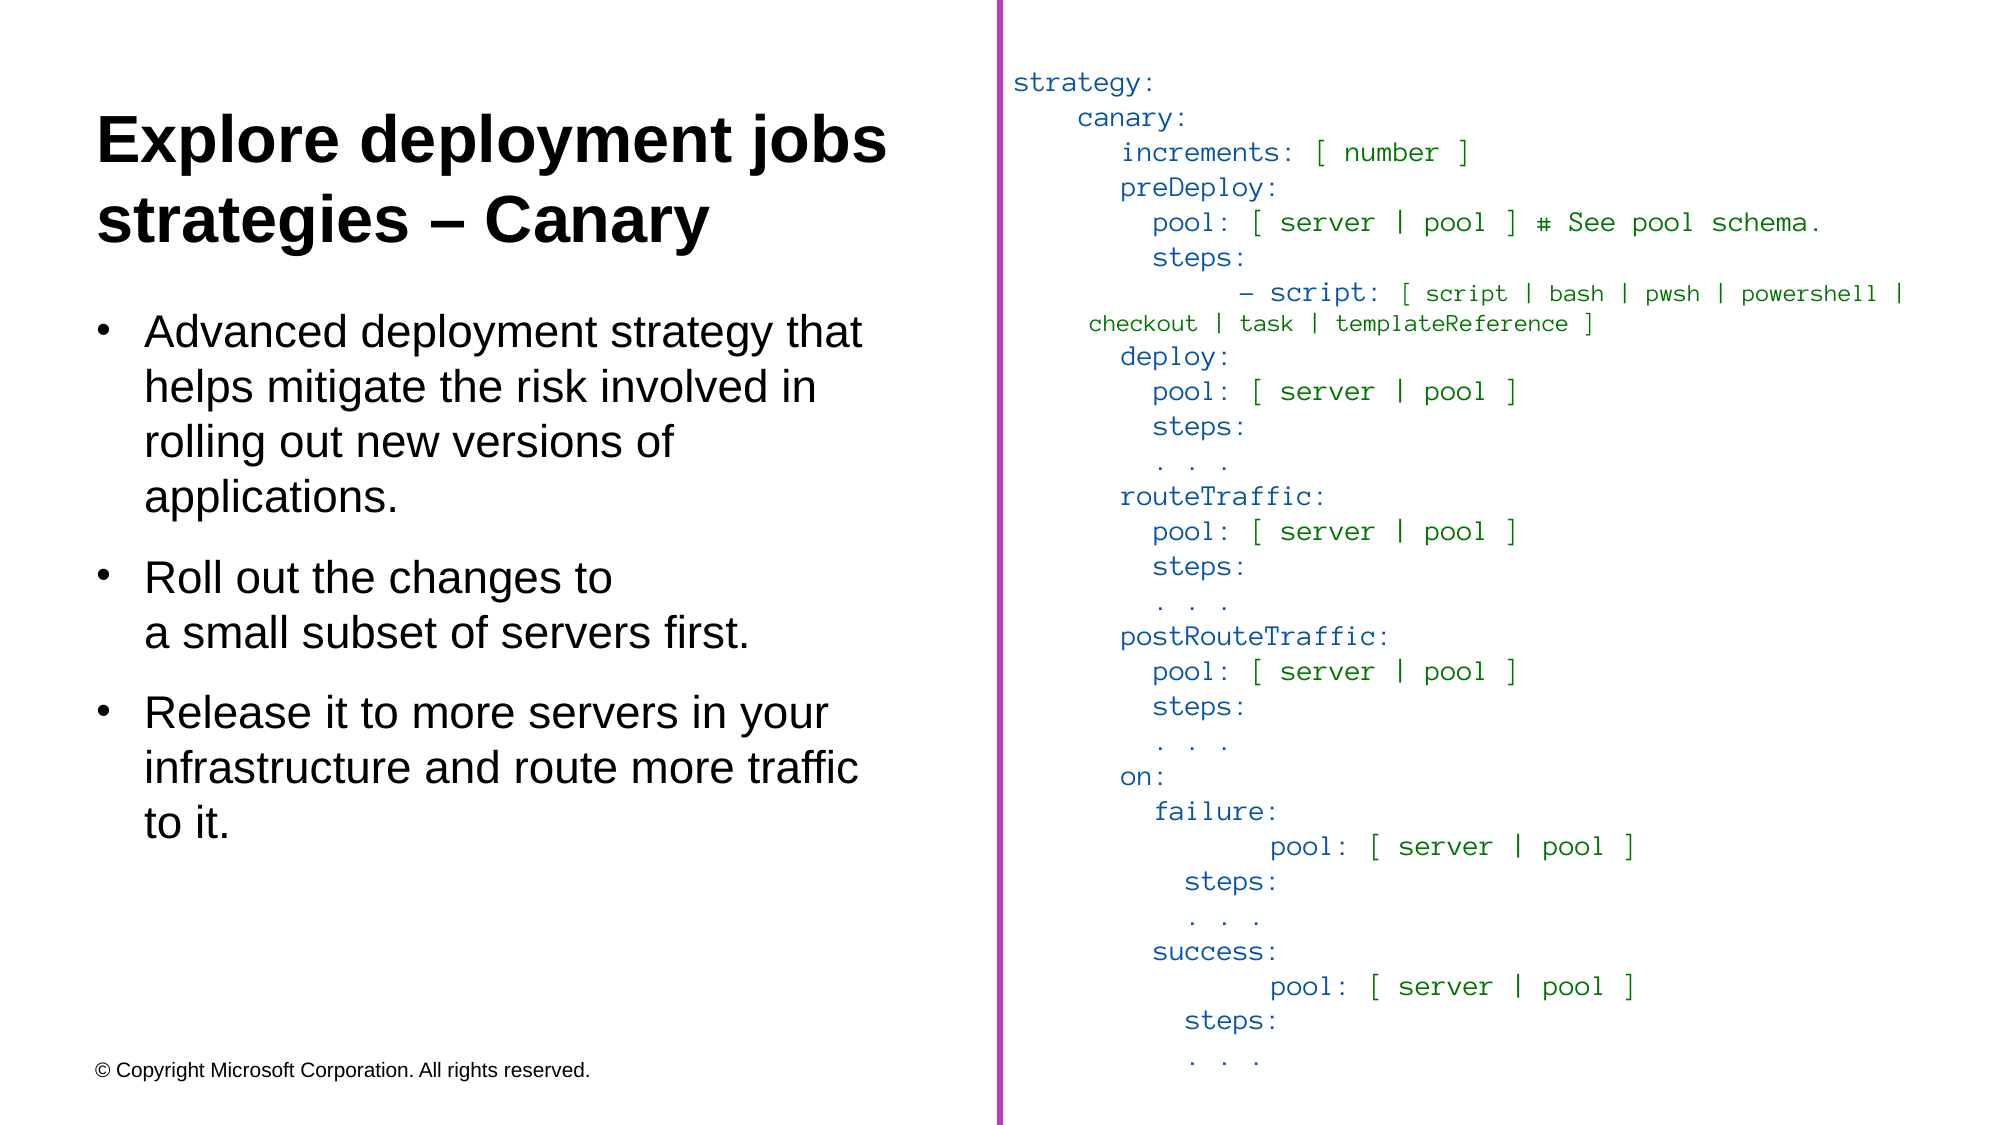

strategy:
    canary:
  increments: [ number ]
  preDeploy:
    pool: [ server | pool ] # See pool schema.
    steps:
	- script: [ script | bash | pwsh | powershell | checkout | task | templateReference ]
  deploy:
    pool: [ server | pool ]
    steps:
    . . .
  routeTraffic:
    pool: [ server | pool ]
    steps:
    . . .
  postRouteTraffic:
    pool: [ server | pool ]
    steps:
    . . .
  on:
    failure:
	  pool: [ server | pool ]
      steps:
      . . .
    success:
	  pool: [ server | pool ]
      steps:
      . . .

# Explore deployment jobs strategies – Canary
Advanced deployment strategy that helps mitigate the risk involved in rolling out new versions of applications.
Roll out the changes to
a small subset of servers first.
Release it to more servers in your infrastructure and route more traffic to it.